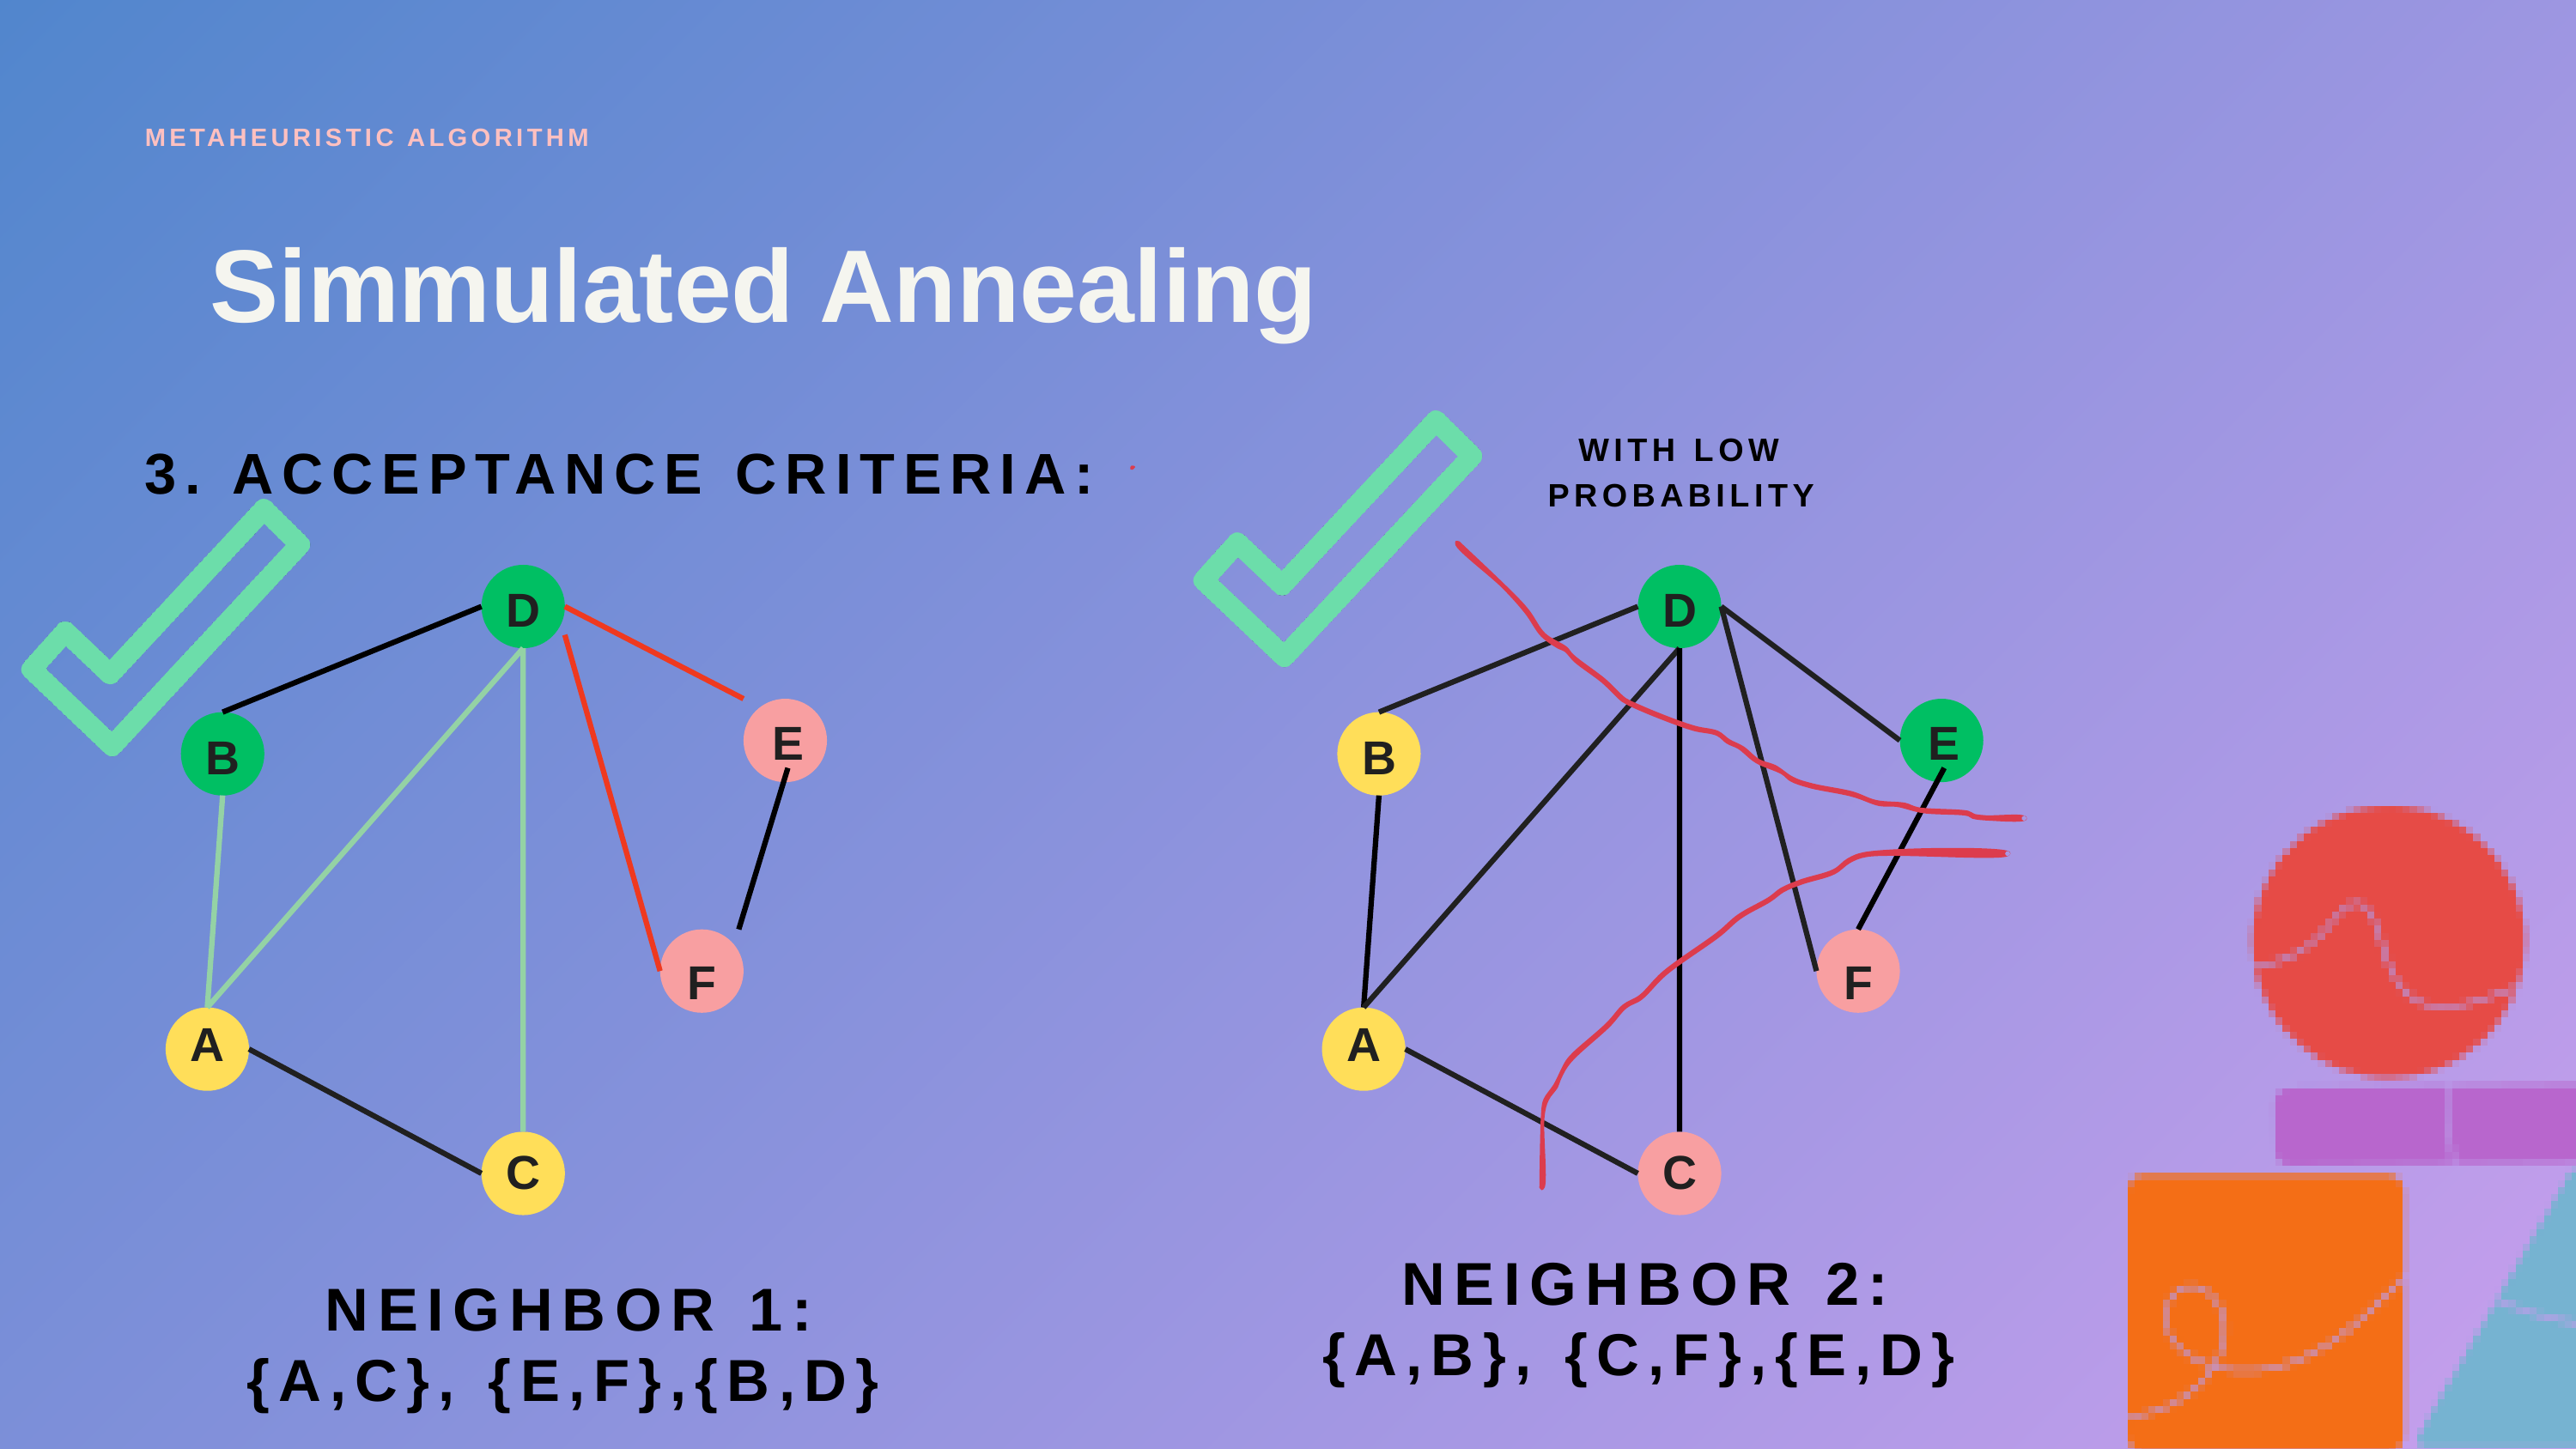

METAHEURISTIC ALGORITHM
Simmulated Annealing

WITH LOW PROBABILITY
3. ACCEPTANCE CRITERIA:

D
D

E
E

B
B

F
F
A
A

C
C
NEIGHBOR 2:
NEIGHBOR 1:
{A,B}, {C,F},{E,D}
{A,C}, {E,F},{B,D}